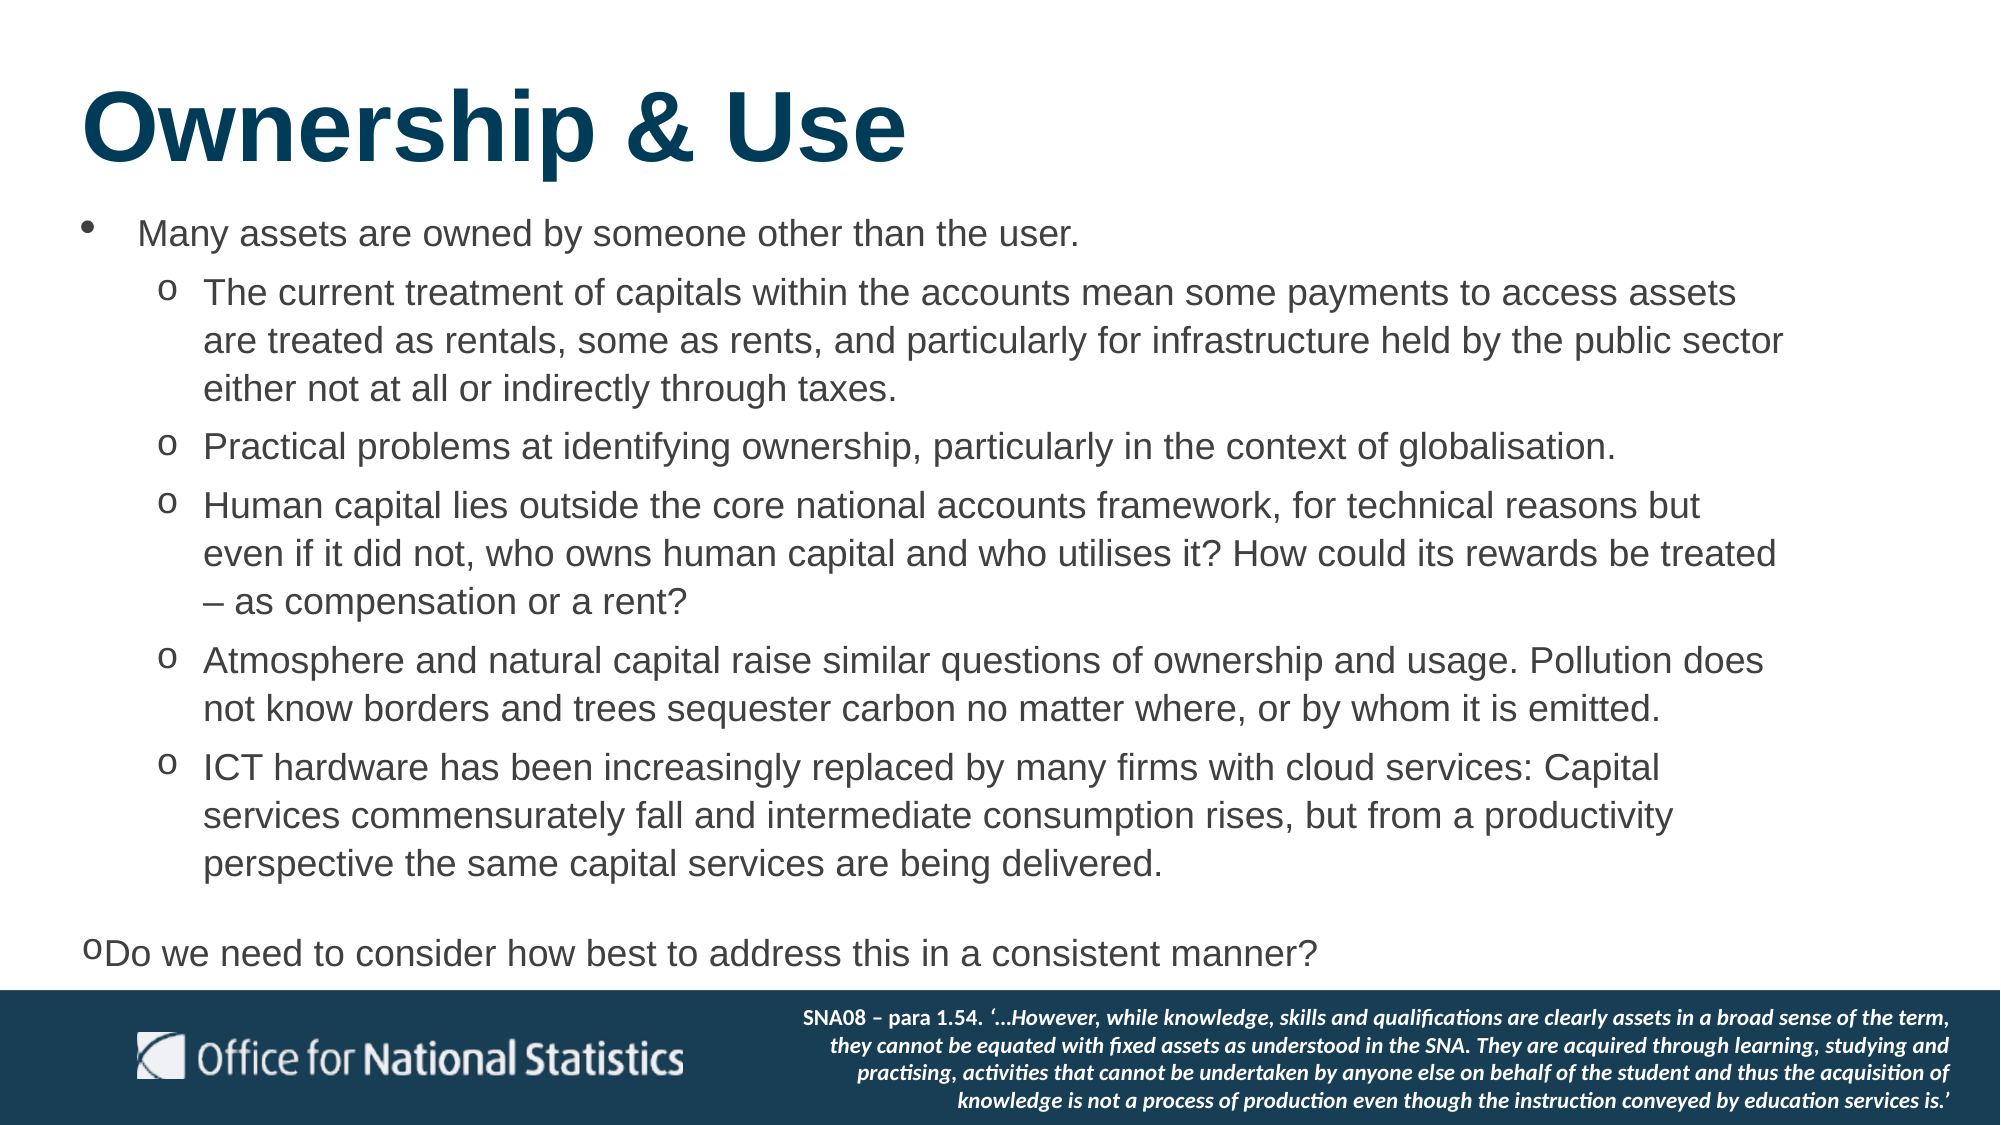

# Ownership & Use
Many assets are owned by someone other than the user.
The current treatment of capitals within the accounts mean some payments to access assets are treated as rentals, some as rents, and particularly for infrastructure held by the public sector either not at all or indirectly through taxes.
Practical problems at identifying ownership, particularly in the context of globalisation.
Human capital lies outside the core national accounts framework, for technical reasons but even if it did not, who owns human capital and who utilises it? How could its rewards be treated – as compensation or a rent?
Atmosphere and natural capital raise similar questions of ownership and usage. Pollution does not know borders and trees sequester carbon no matter where, or by whom it is emitted.
ICT hardware has been increasingly replaced by many firms with cloud services: Capital services commensurately fall and intermediate consumption rises, but from a productivity perspective the same capital services are being delivered.
Do we need to consider how best to address this in a consistent manner?

SNA08 – para 1.54. ‘…However, while knowledge, skills and qualifications are clearly assets in a broad sense of the term, they cannot be equated with fixed assets as understood in the SNA. They are acquired through learning, studying and practising, activities that cannot be undertaken by anyone else on behalf of the student and thus the acquisition of knowledge is not a process of production even though the instruction conveyed by education services is.’